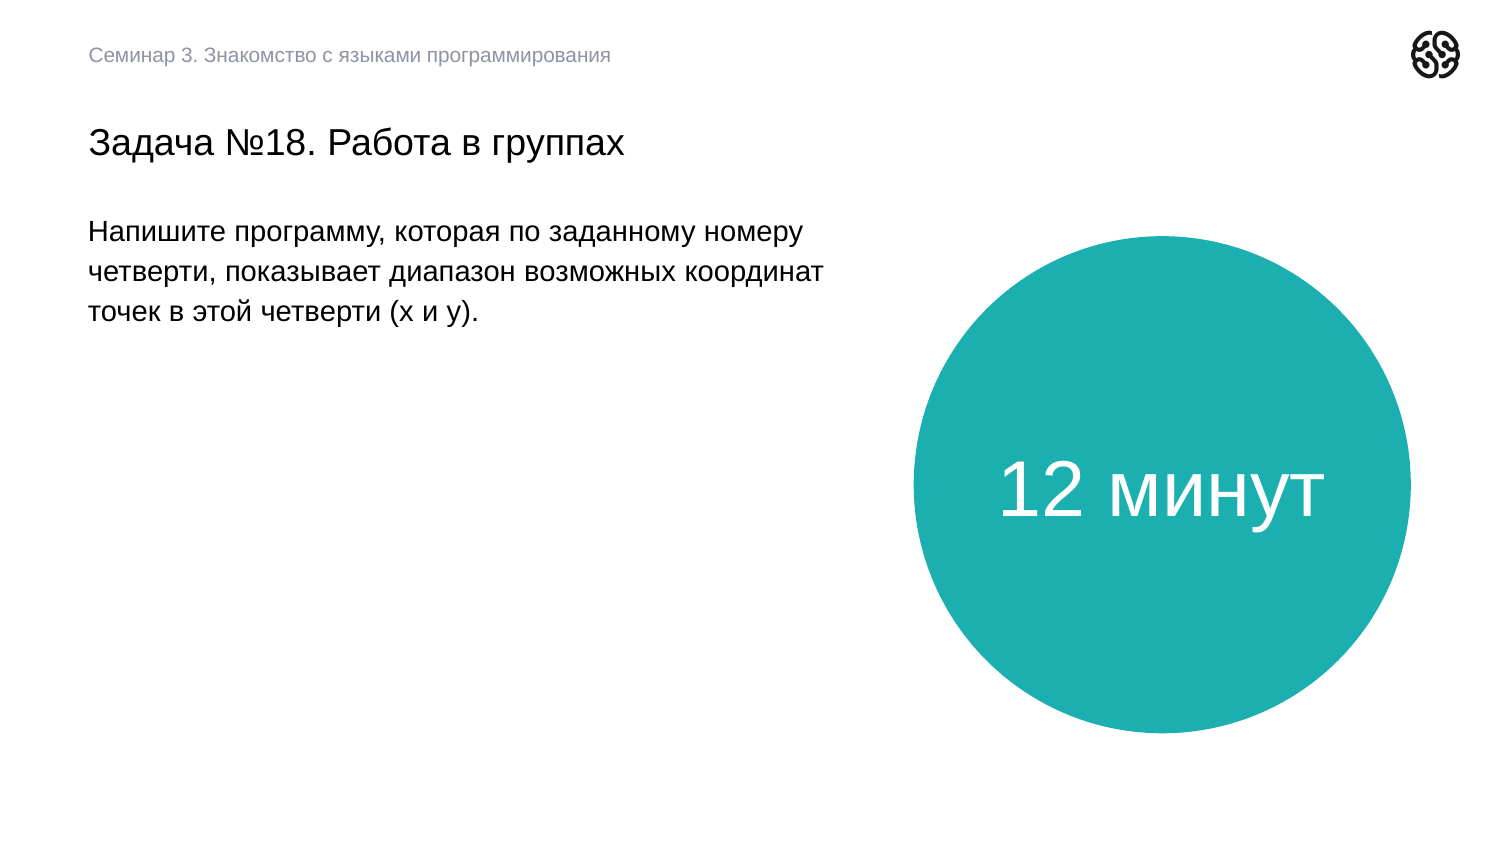

Семинар 3. Знакомство с языками программирования
Задача №18. Работа в группах

Напишите программу, которая по заданному номеру четверти, показывает диапазон возможных координат точек в этой четверти (x и y).
12 минут